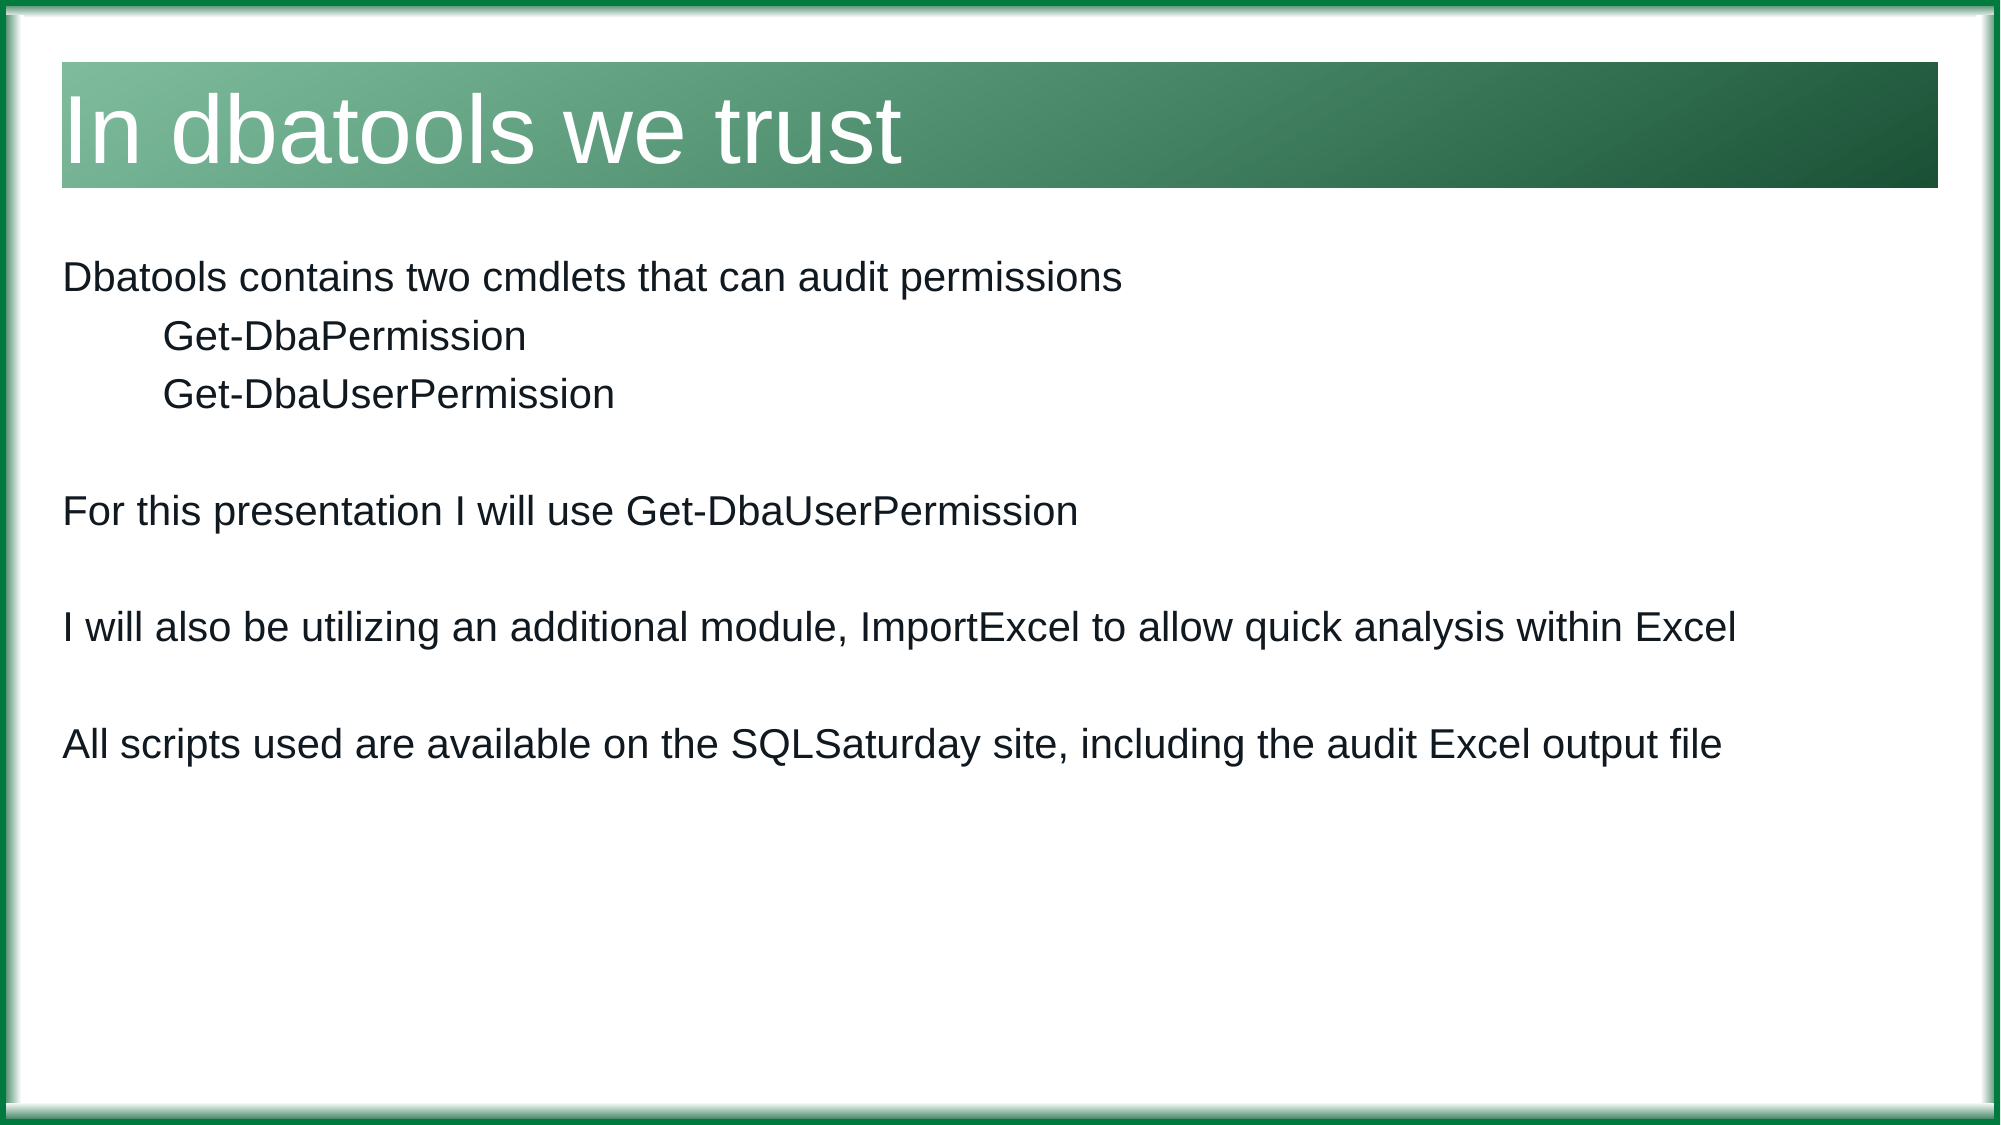

9
# In dbatools we trust
Dbatools contains two cmdlets that can audit permissions
Get-DbaPermission
Get-DbaUserPermission

For this presentation I will use Get-DbaUserPermission

I will also be utilizing an additional module, ImportExcel to allow quick analysis within Excel

All scripts used are available on the SQLSaturday site, including the audit Excel output file